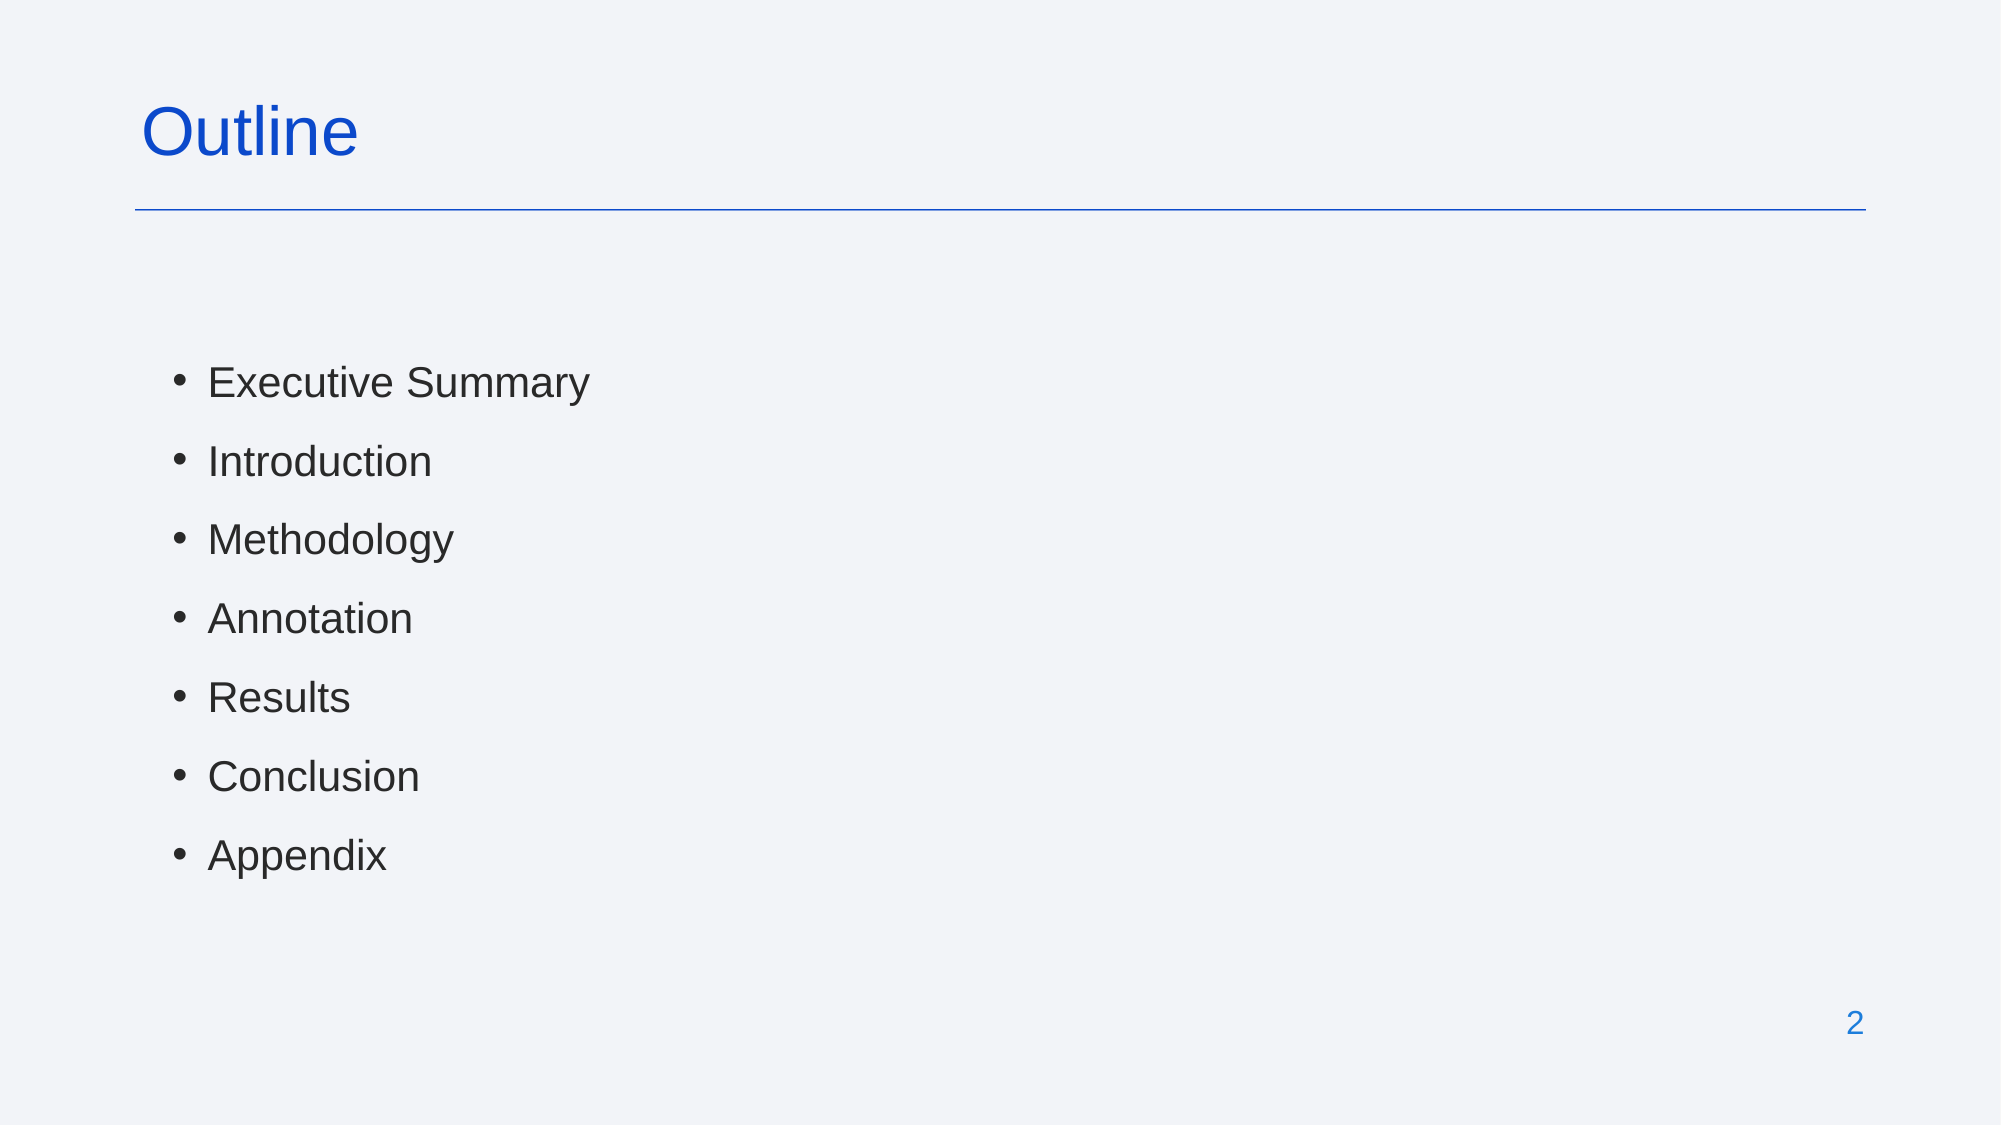

Outline
Executive Summary
Introduction
Methodology
Annotation
Results
Conclusion
Appendix
2